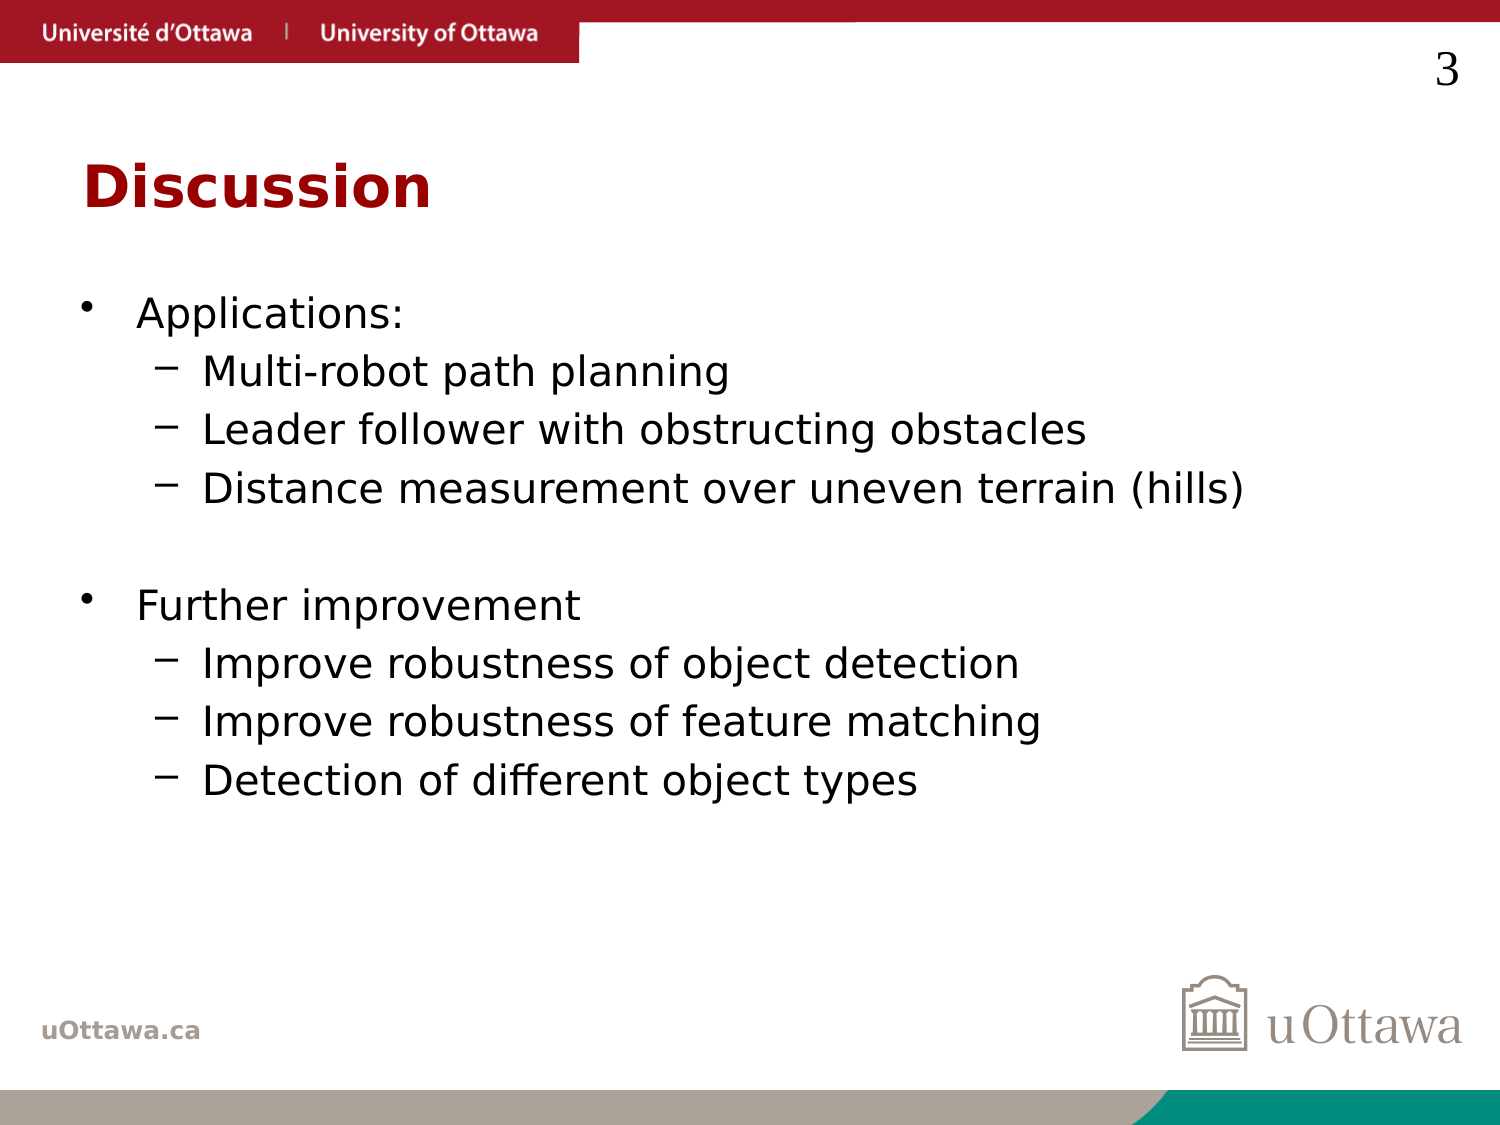

3
# Discussion
Applications:
Multi-robot path planning
Leader follower with obstructing obstacles
Distance measurement over uneven terrain (hills)

Further improvement
Improve robustness of object detection
Improve robustness of feature matching
Detection of different object types